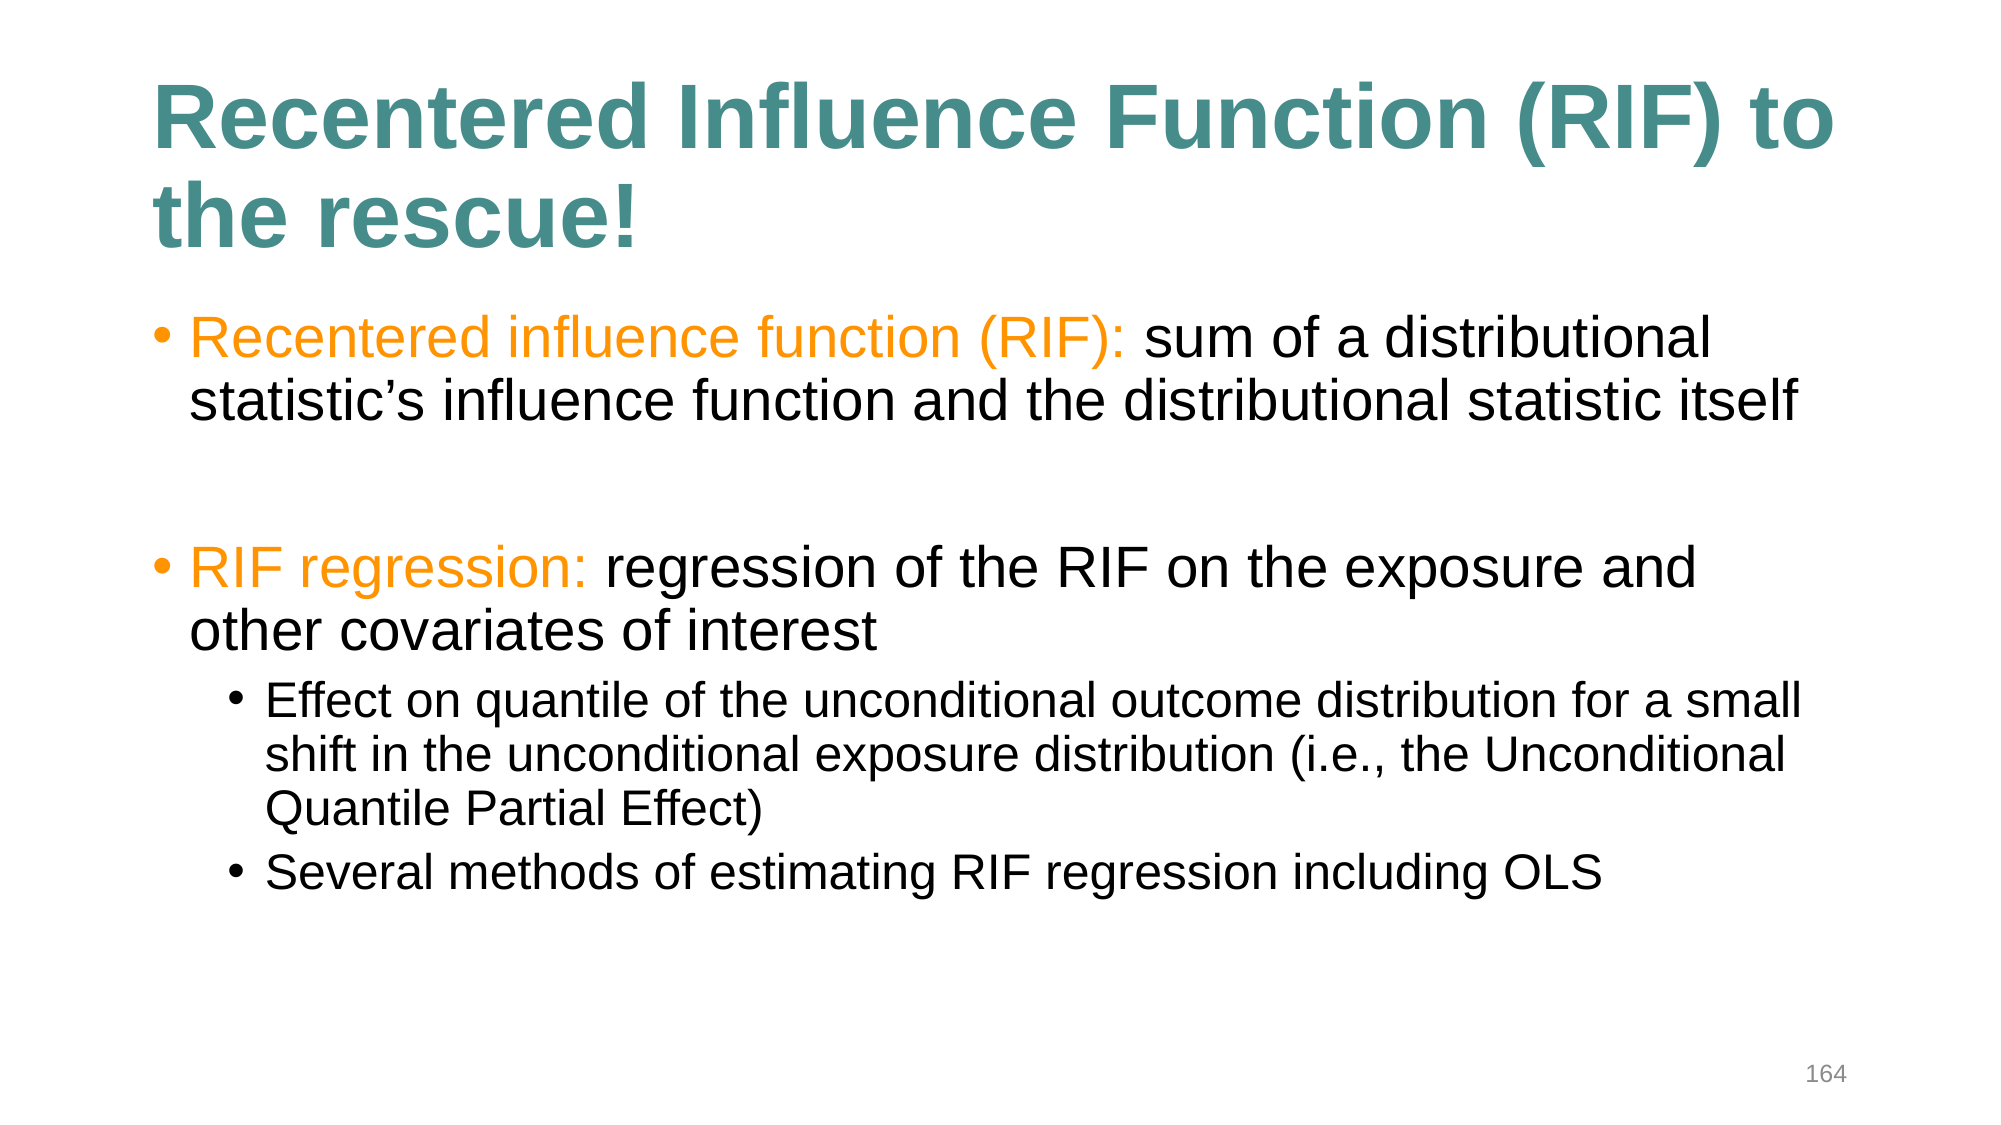

# Recentered Influence Function (RIF) to the rescue!
Recentered influence function (RIF): sum of a distributional statistic’s influence function and the distributional statistic itself

RIF regression: regression of the RIF on the exposure and other covariates of interest
Effect on quantile of the unconditional outcome distribution for a small shift in the unconditional exposure distribution (i.e., the Unconditional Quantile Partial Effect)
Several methods of estimating RIF regression including OLS
164